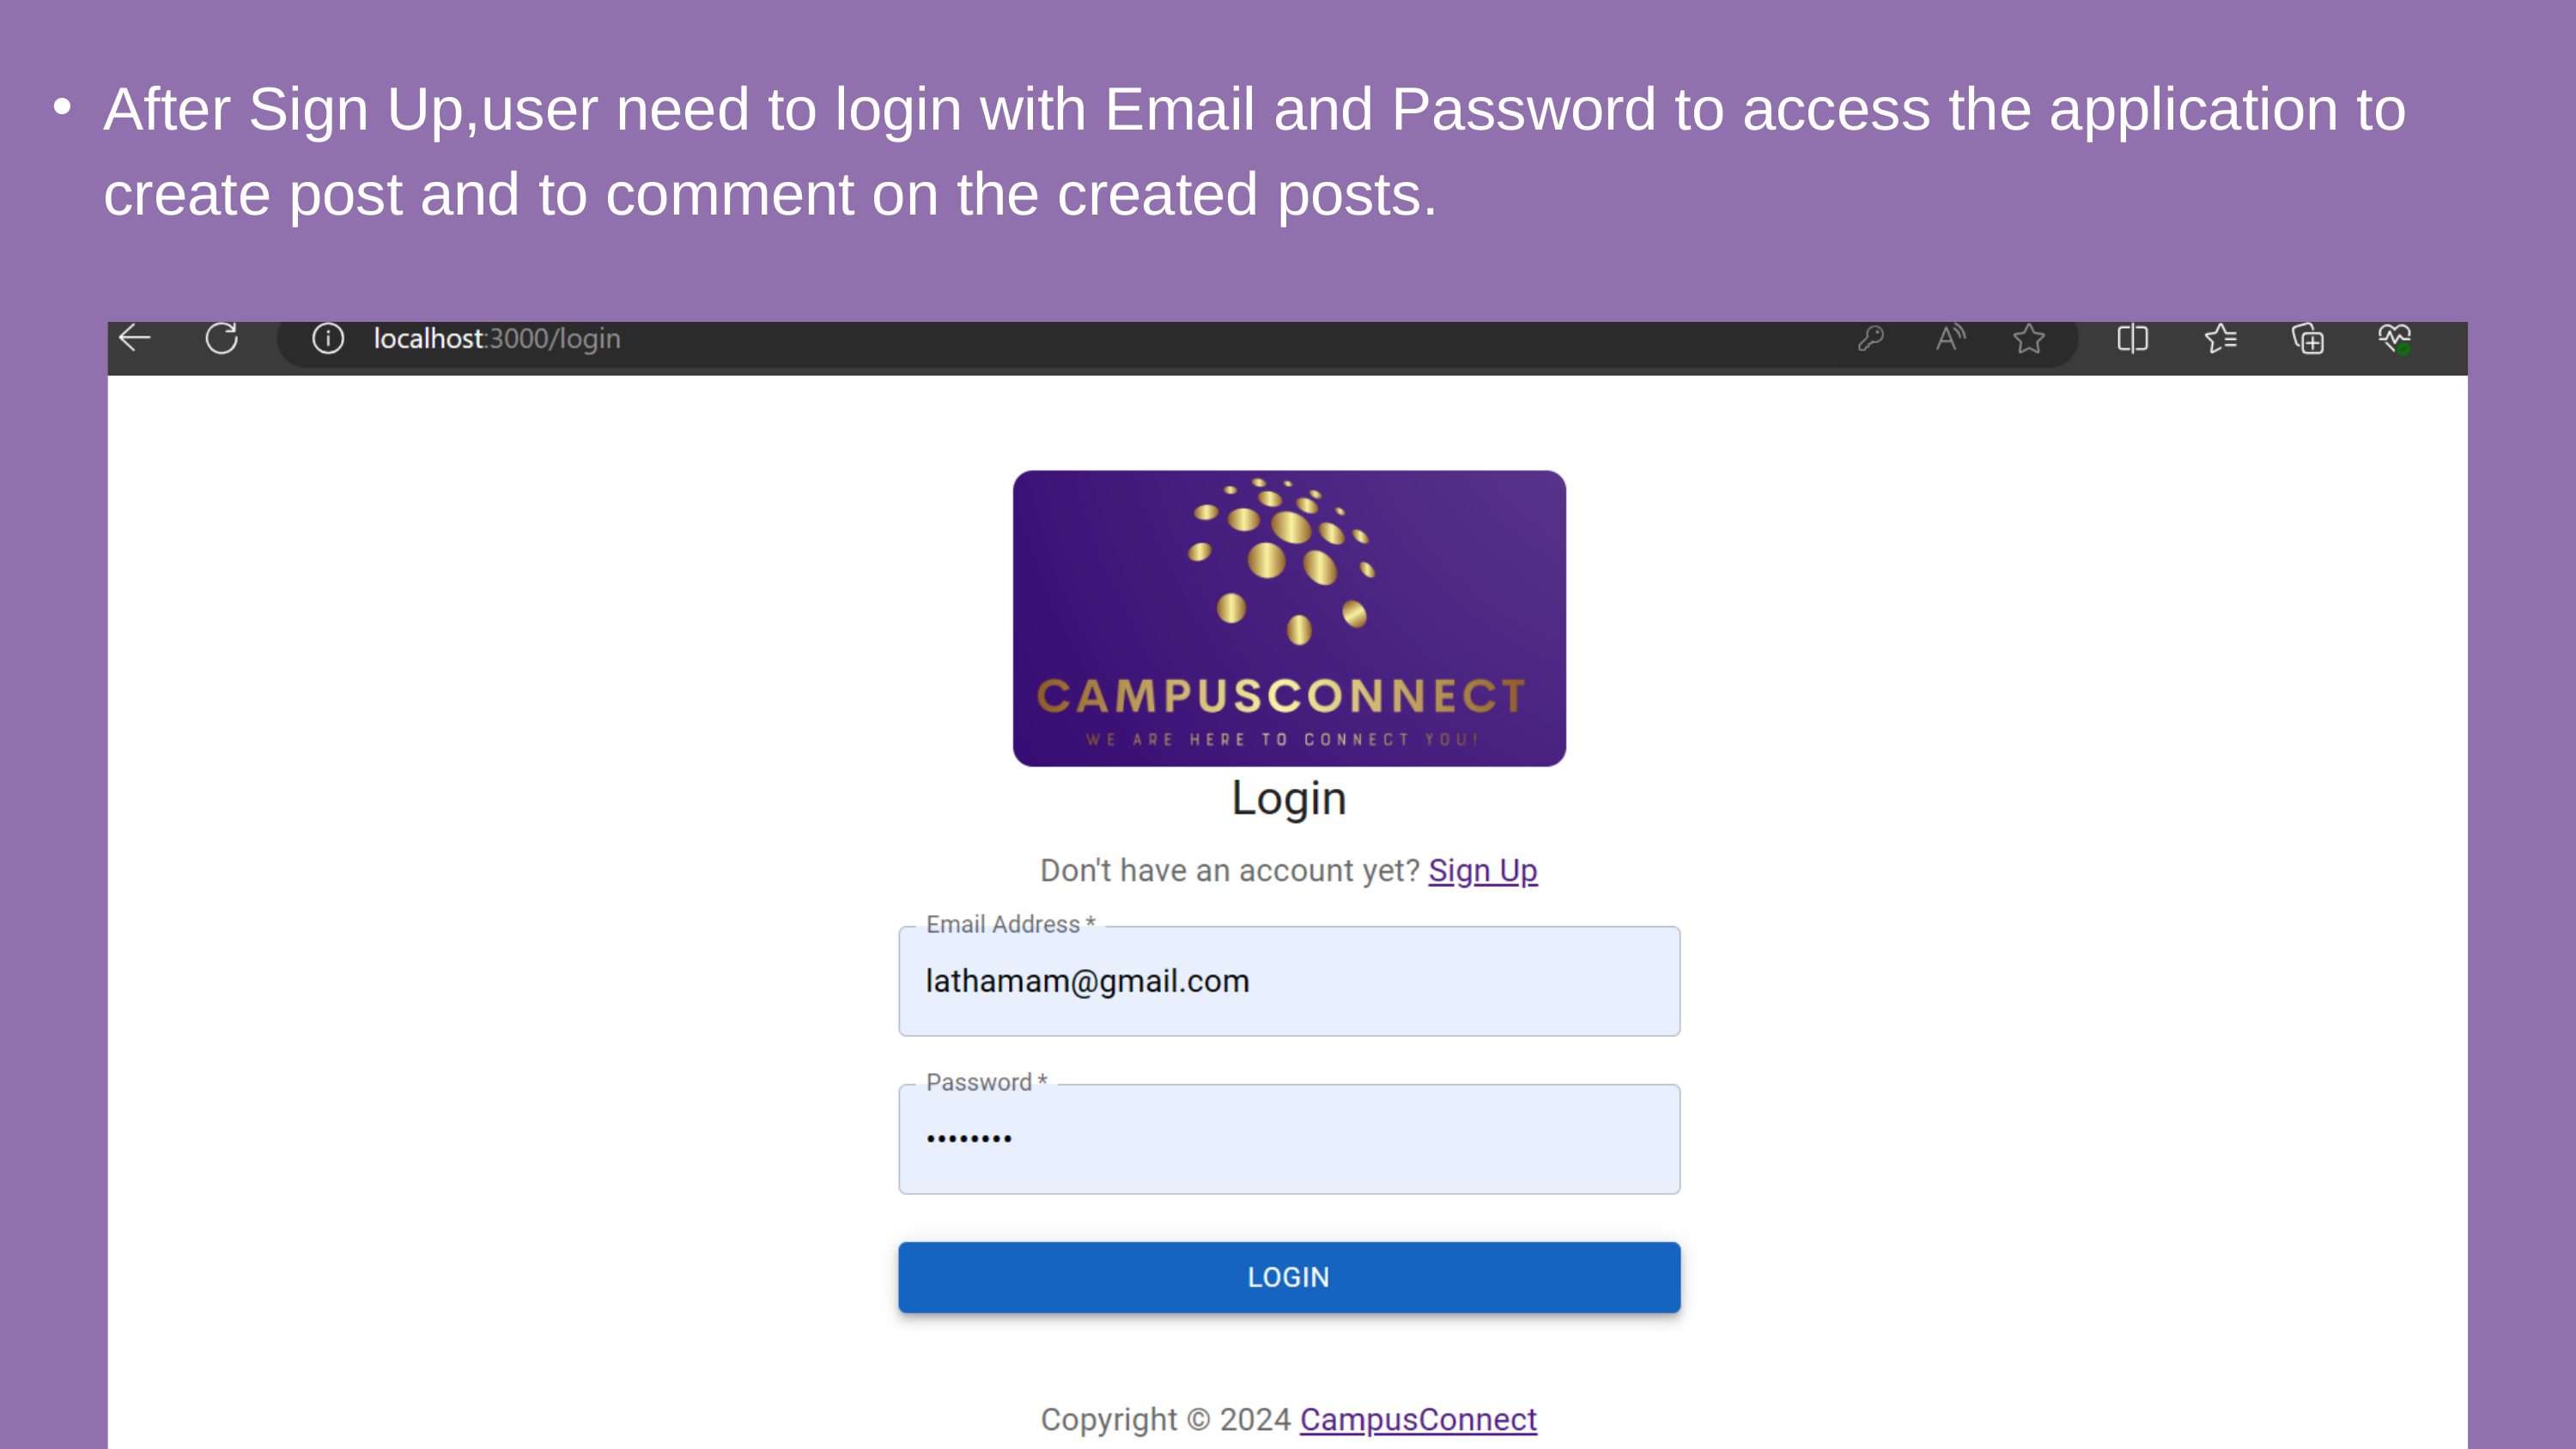

After Sign Up,user need to login with Email and Password to access the application to create post and to comment on the created posts.